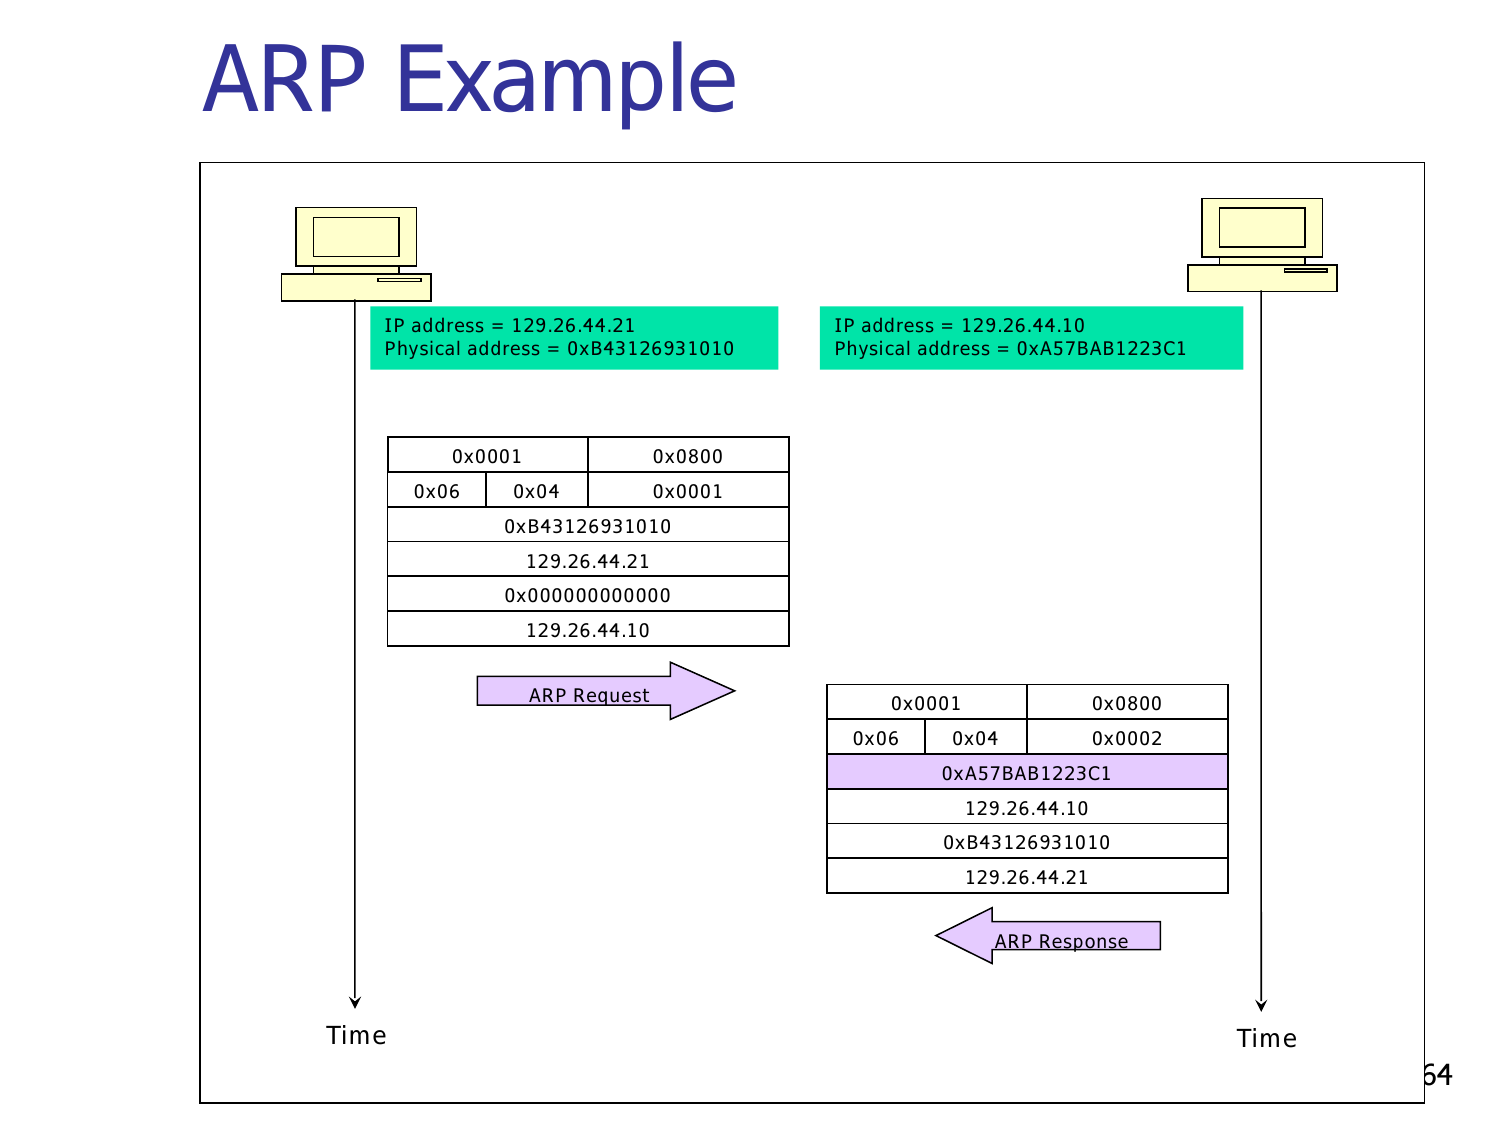

ARP Example

IP address = 129.26.44.21
Physical address = 0xB43126931010

IP address = 129.26.44.10
Physical address = 0xA57BAB1223C1

0x0001
0x0800
0x06
0x04
0x0001
0xB43126931010
129.26.44.21
0x000000000000
129.26.44.10
ARP Request
0x0001
0x0800
0x06
0x04
0x0002
0xA57BAB1223C1
129.26.44.10

0xB43126931010

129.26.44.21

ARP Response
Time
Time

An introduction to the Internet | Atul Kahate
64